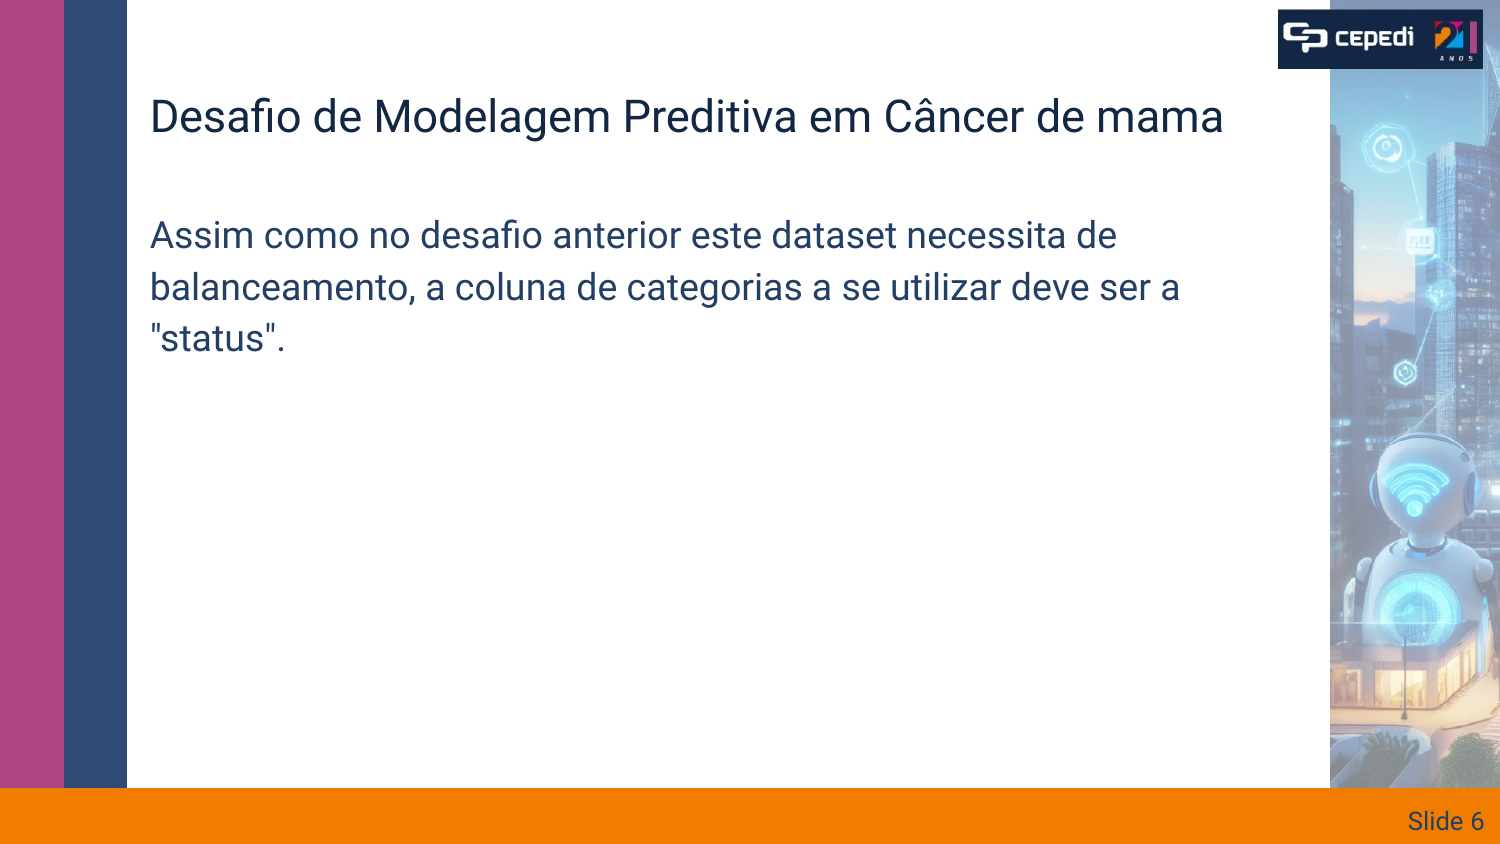

# Desafio de Modelagem Preditiva em Câncer de mama
Assim como no desafio anterior este dataset necessita de balanceamento, a coluna de categorias a se utilizar deve ser a "status".

Slide 6